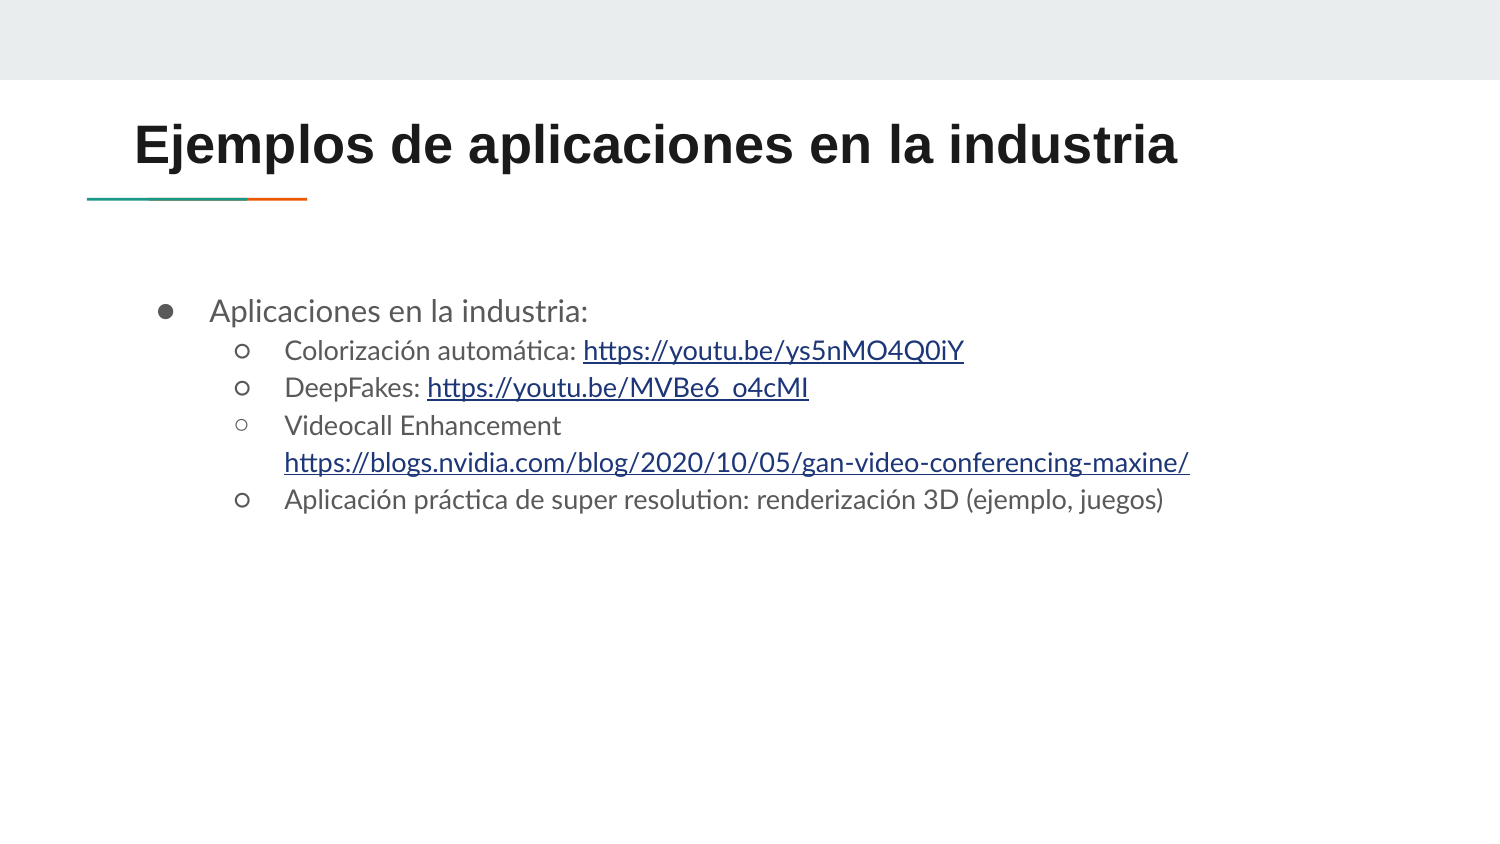

# Ejemplos de aplicaciones en la industria
Aplicaciones en la industria:
Colorización automática: https://youtu.be/ys5nMO4Q0iY
DeepFakes: https://youtu.be/MVBe6_o4cMI
Videocall Enhancement https://blogs.nvidia.com/blog/2020/10/05/gan-video-conferencing-maxine/
Aplicación práctica de super resolution: renderización 3D (ejemplo, juegos)